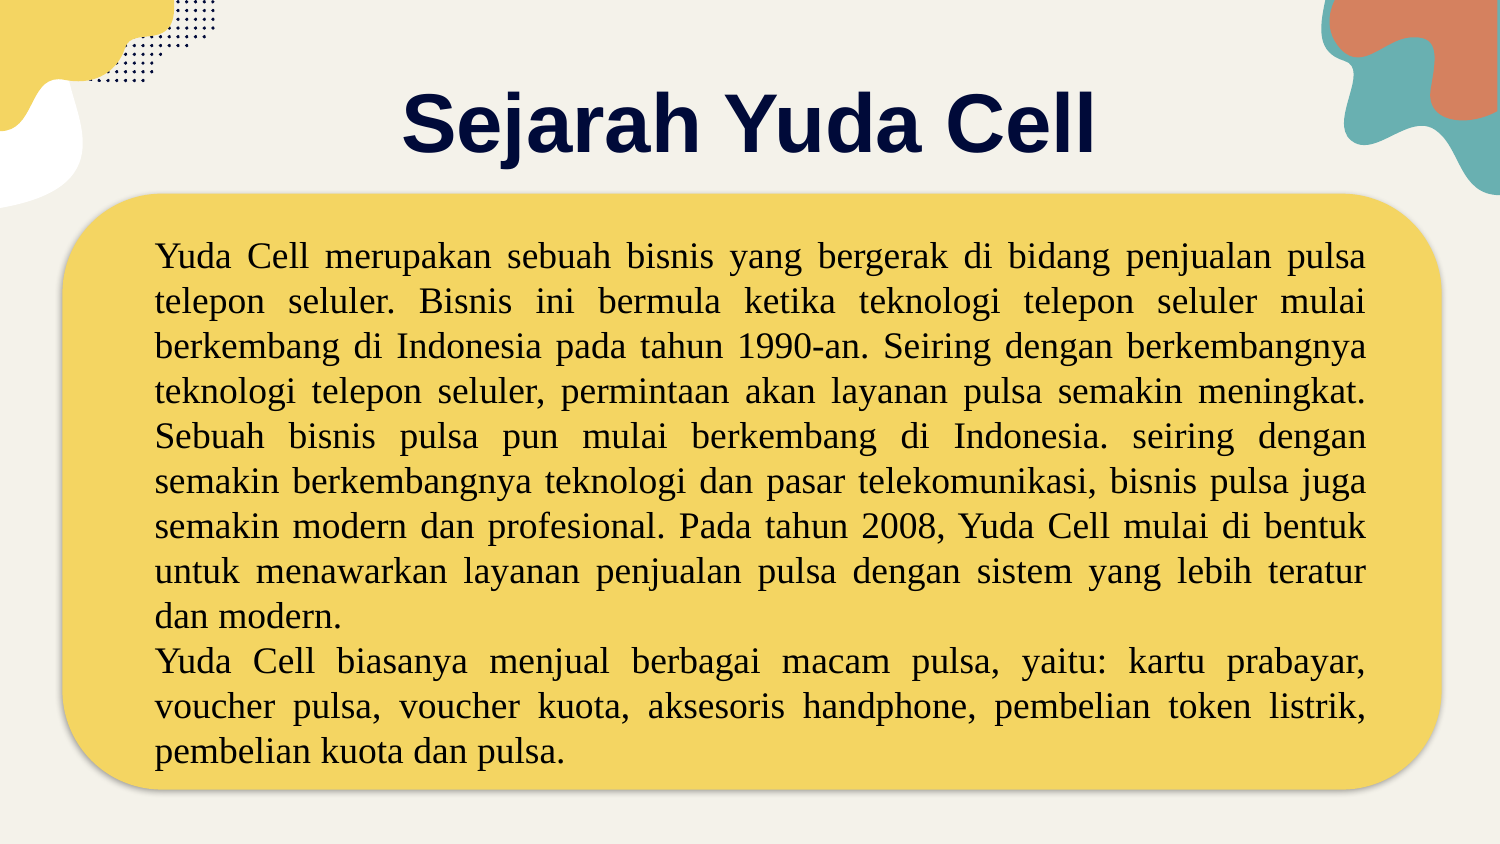

# Sejarah Yuda Cell

Yuda Cell merupakan sebuah bisnis yang bergerak di bidang penjualan pulsa telepon seluler. Bisnis ini bermula ketika teknologi telepon seluler mulai berkembang di Indonesia pada tahun 1990-an. Seiring dengan berkembangnya teknologi telepon seluler, permintaan akan layanan pulsa semakin meningkat. Sebuah bisnis pulsa pun mulai berkembang di Indonesia. seiring dengan semakin berkembangnya teknologi dan pasar telekomunikasi, bisnis pulsa juga semakin modern dan profesional. Pada tahun 2008, Yuda Cell mulai di bentuk untuk menawarkan layanan penjualan pulsa dengan sistem yang lebih teratur dan modern.
Yuda Cell biasanya menjual berbagai macam pulsa, yaitu: kartu prabayar, voucher pulsa, voucher kuota, aksesoris handphone, pembelian token listrik, pembelian kuota dan pulsa.